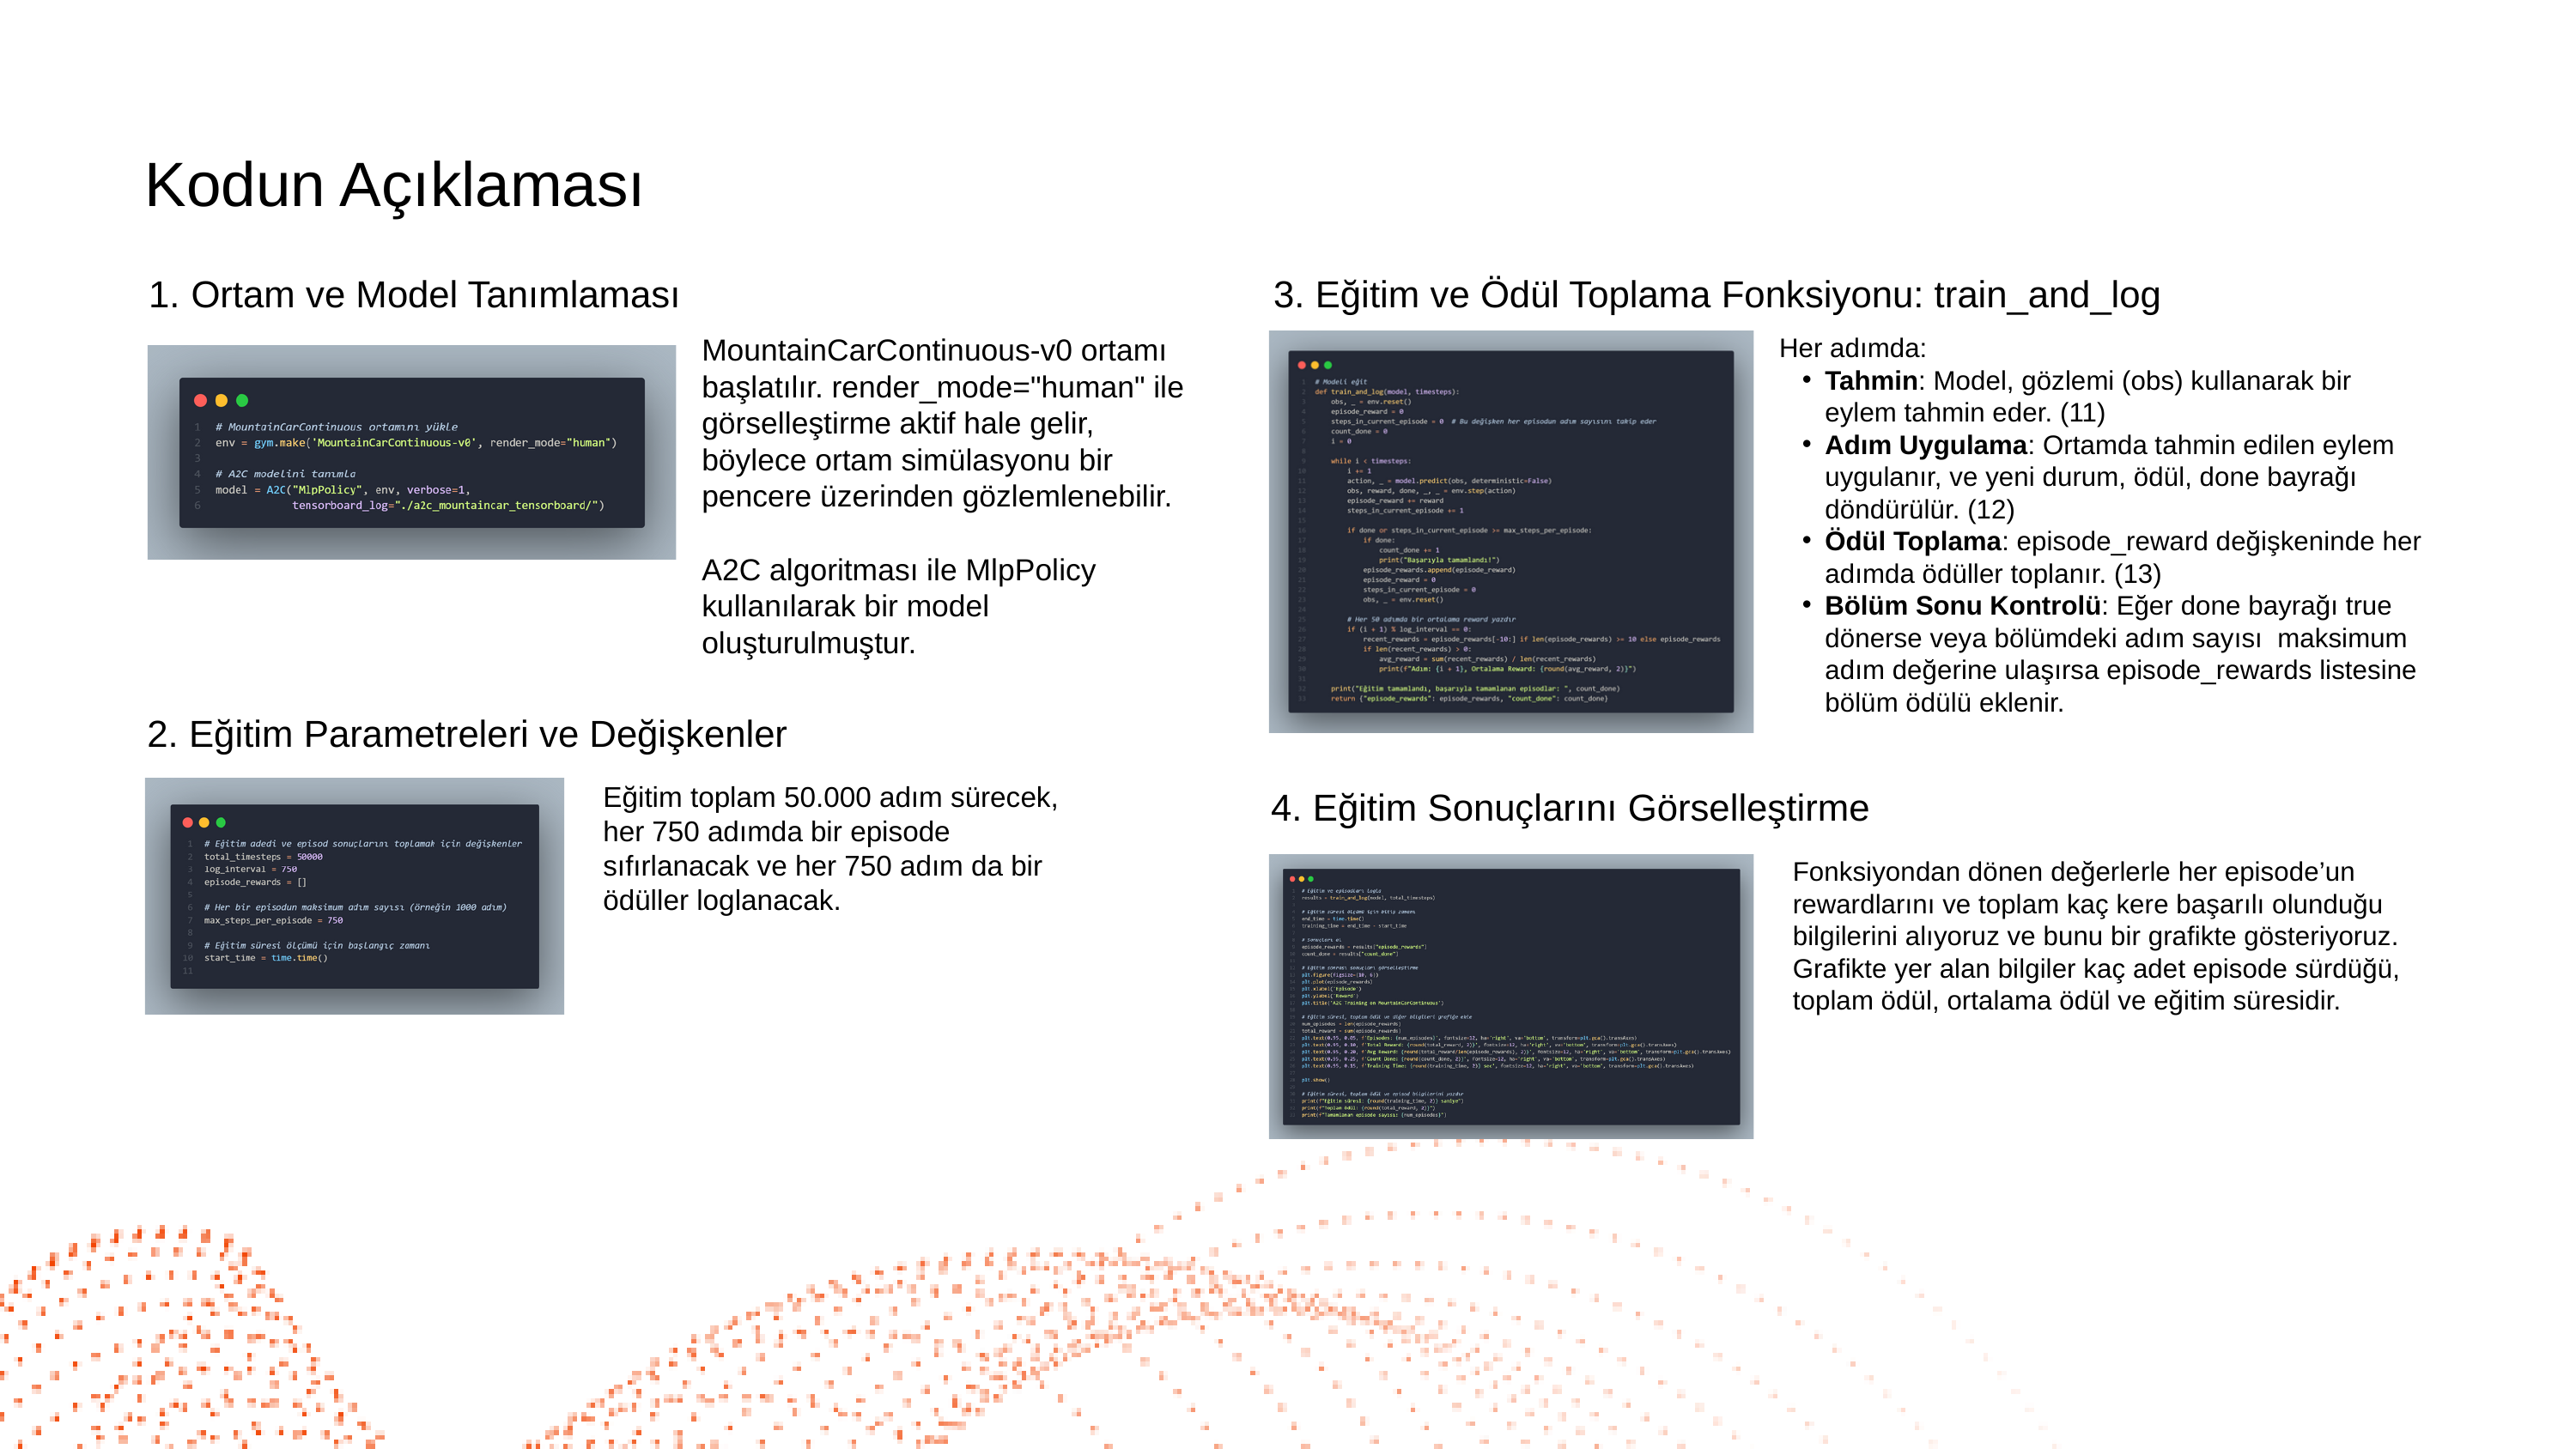

Kodun Açıklaması
 Ortam ve Model Tanımlaması
3. Eğitim ve Ödül Toplama Fonksiyonu: train_and_log
MountainCarContinuous-v0 ortamı başlatılır. render_mode="human" ile görselleştirme aktif hale gelir, böylece ortam simülasyonu bir pencere üzerinden gözlemlenebilir.

A2C algoritması ile MlpPolicy kullanılarak bir model oluşturulmuştur.

Her adımda:
Tahmin: Model, gözlemi (obs) kullanarak bir eylem tahmin eder. (11)
Adım Uygulama: Ortamda tahmin edilen eylem uygulanır, ve yeni durum, ödül, done bayrağı döndürülür. (12)
Ödül Toplama: episode_reward değişkeninde her adımda ödüller toplanır. (13)
Bölüm Sonu Kontrolü: Eğer done bayrağı true dönerse veya bölümdeki adım sayısı  maksimum adım değerine ulaşırsa episode_rewards listesine bölüm ödülü eklenir.

2. Eğitim Parametreleri ve Değişkenler
Eğitim toplam 50.000 adım sürecek, her 750 adımda bir episode sıfırlanacak ve her 750 adım da bir ödüller loglanacak.

4. Eğitim Sonuçlarını Görselleştirme

Fonksiyondan dönen değerlerle her episode’un rewardlarını ve toplam kaç kere başarılı olunduğu bilgilerini alıyoruz ve bunu bir grafikte gösteriyoruz.
Grafikte yer alan bilgiler kaç adet episode sürdüğü, toplam ödül, ortalama ödül ve eğitim süresidir.